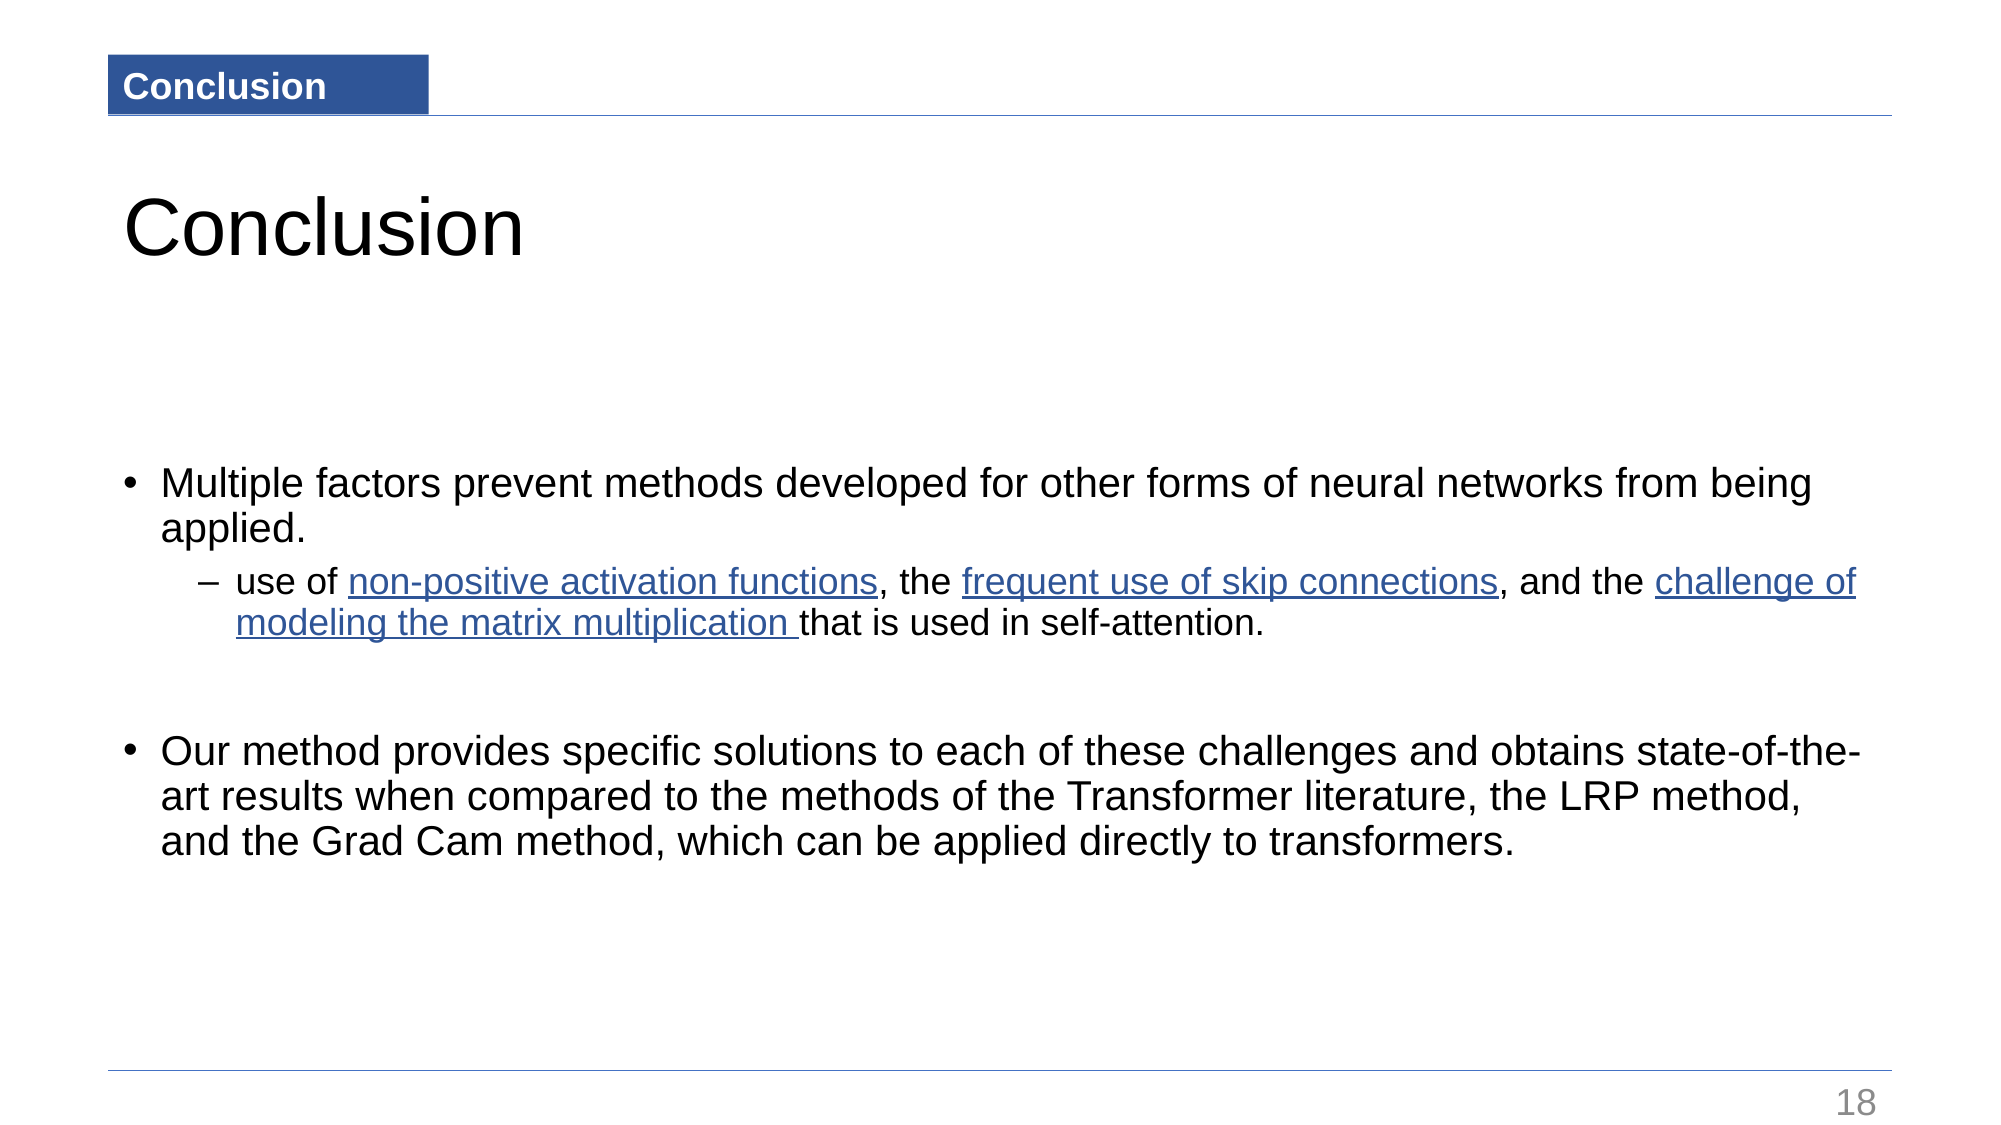

Conclusion
# Conclusion
Multiple factors prevent methods developed for other forms of neural networks from being applied.
use of non-positive activation functions, the frequent use of skip connections, and the challenge of modeling the matrix multiplication that is used in self-attention.

Our method provides specific solutions to each of these challenges and obtains state-of-the-art results when compared to the methods of the Transformer literature, the LRP method, and the Grad Cam method, which can be applied directly to transformers.
18